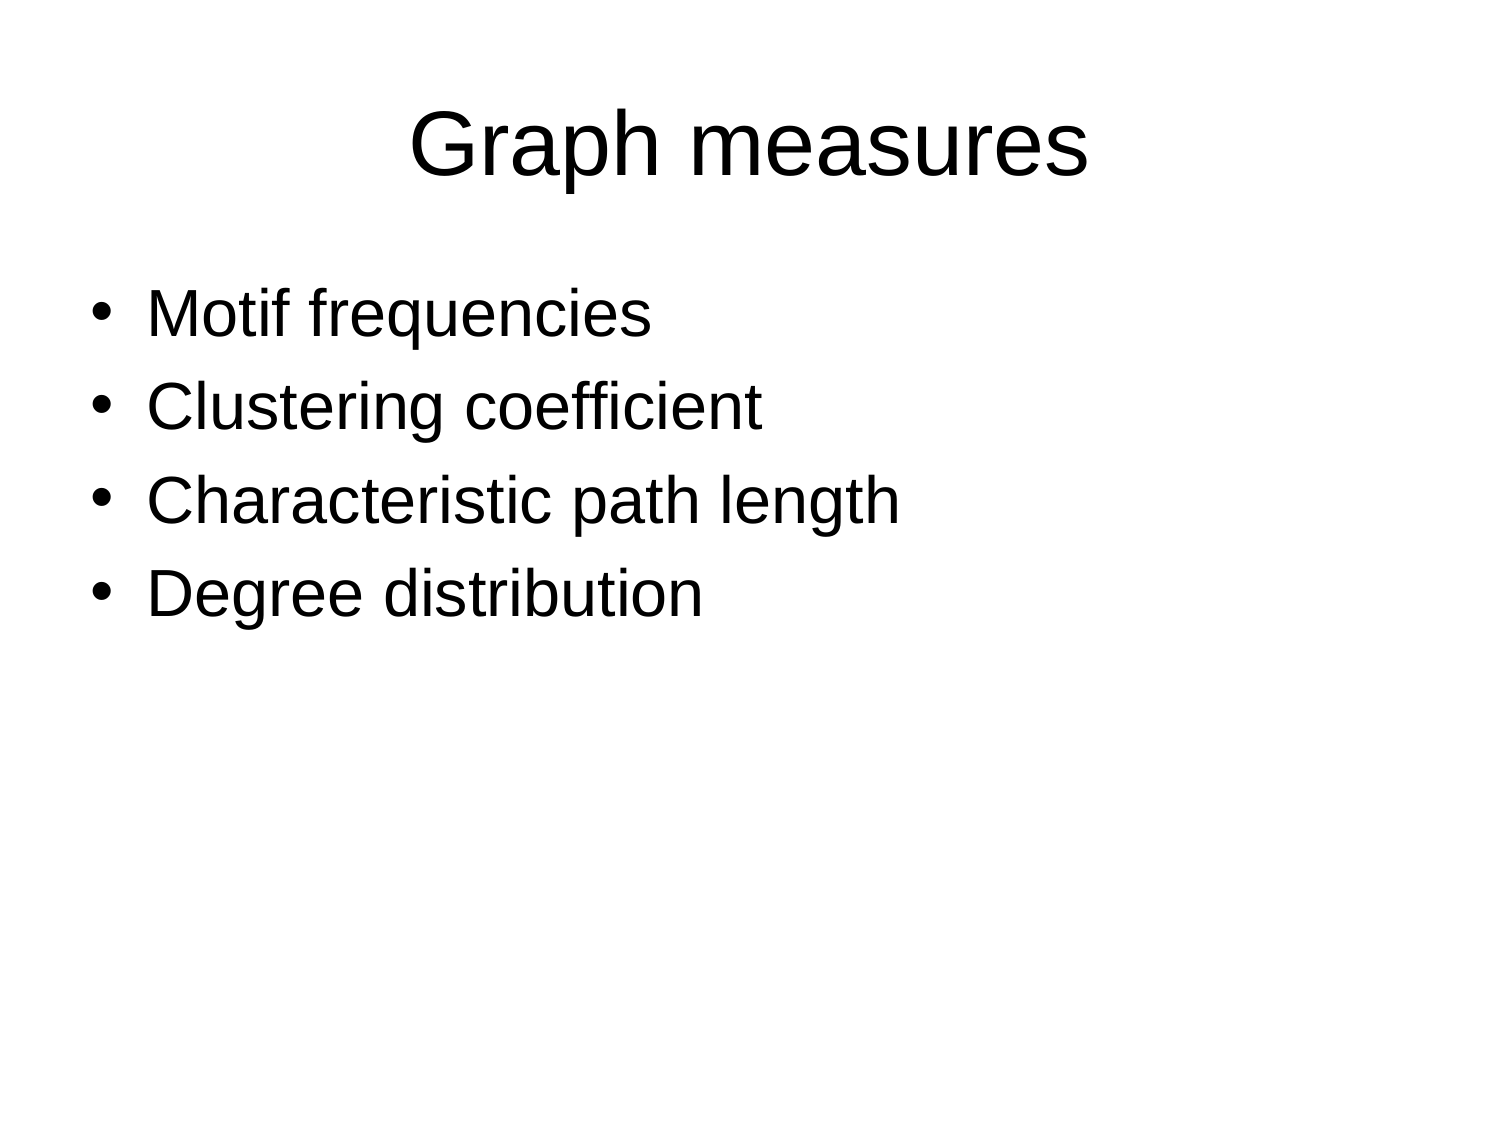

# Graph measures
Motif frequencies
Clustering coefficient
Characteristic path length
Degree distribution